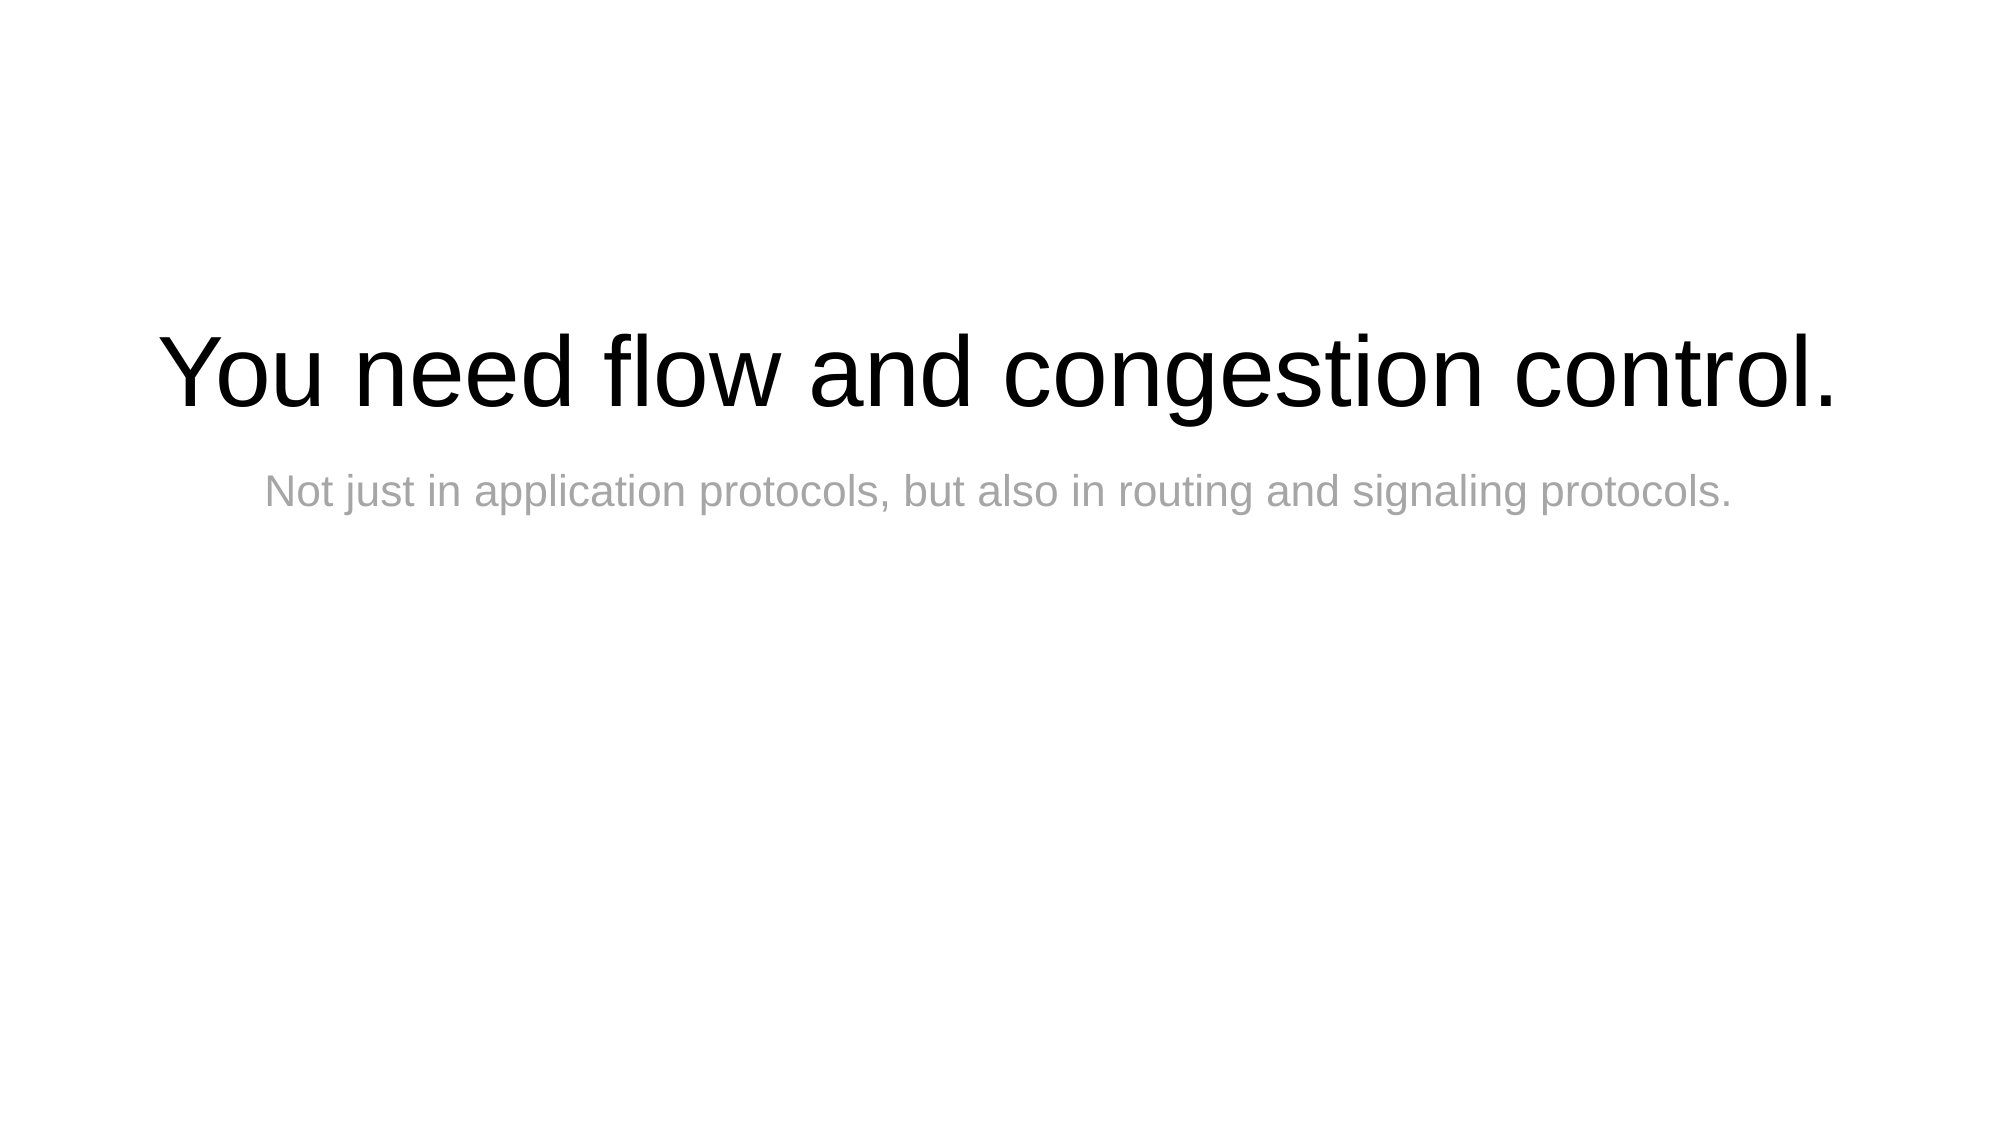

# You need flow and congestion control. Not just in application protocols, but also in routing and signaling protocols.